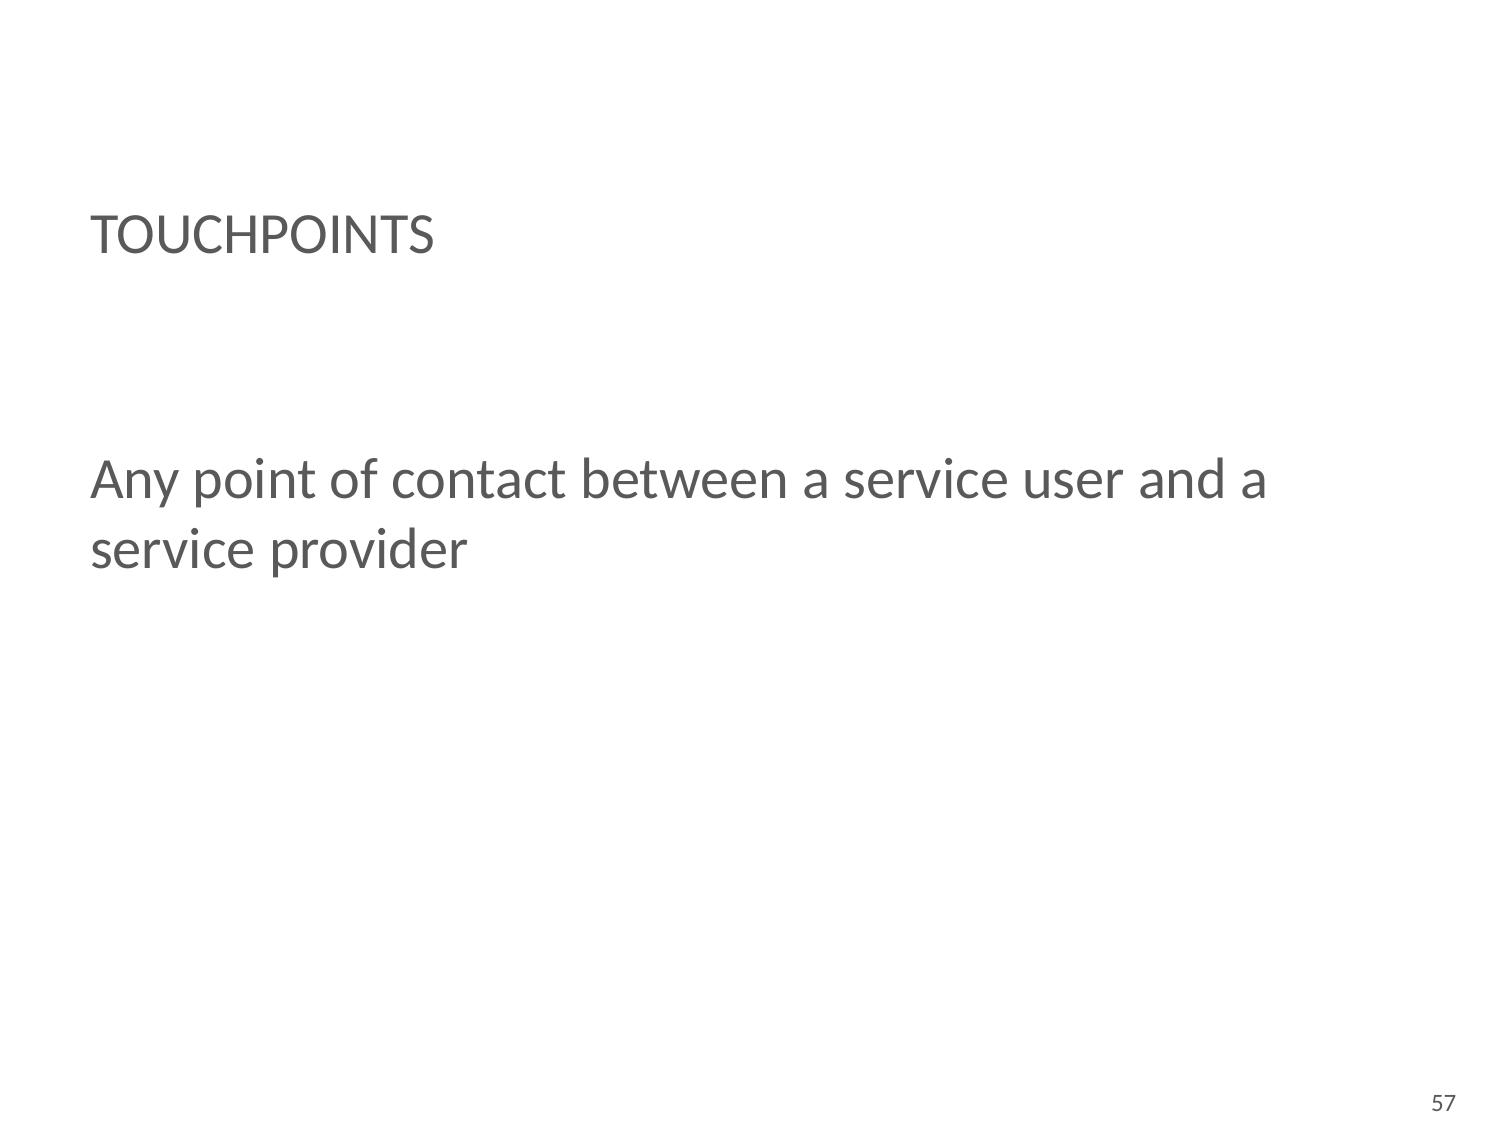

TOUCHPOINTS

Any point of contact between a service user and a service provider